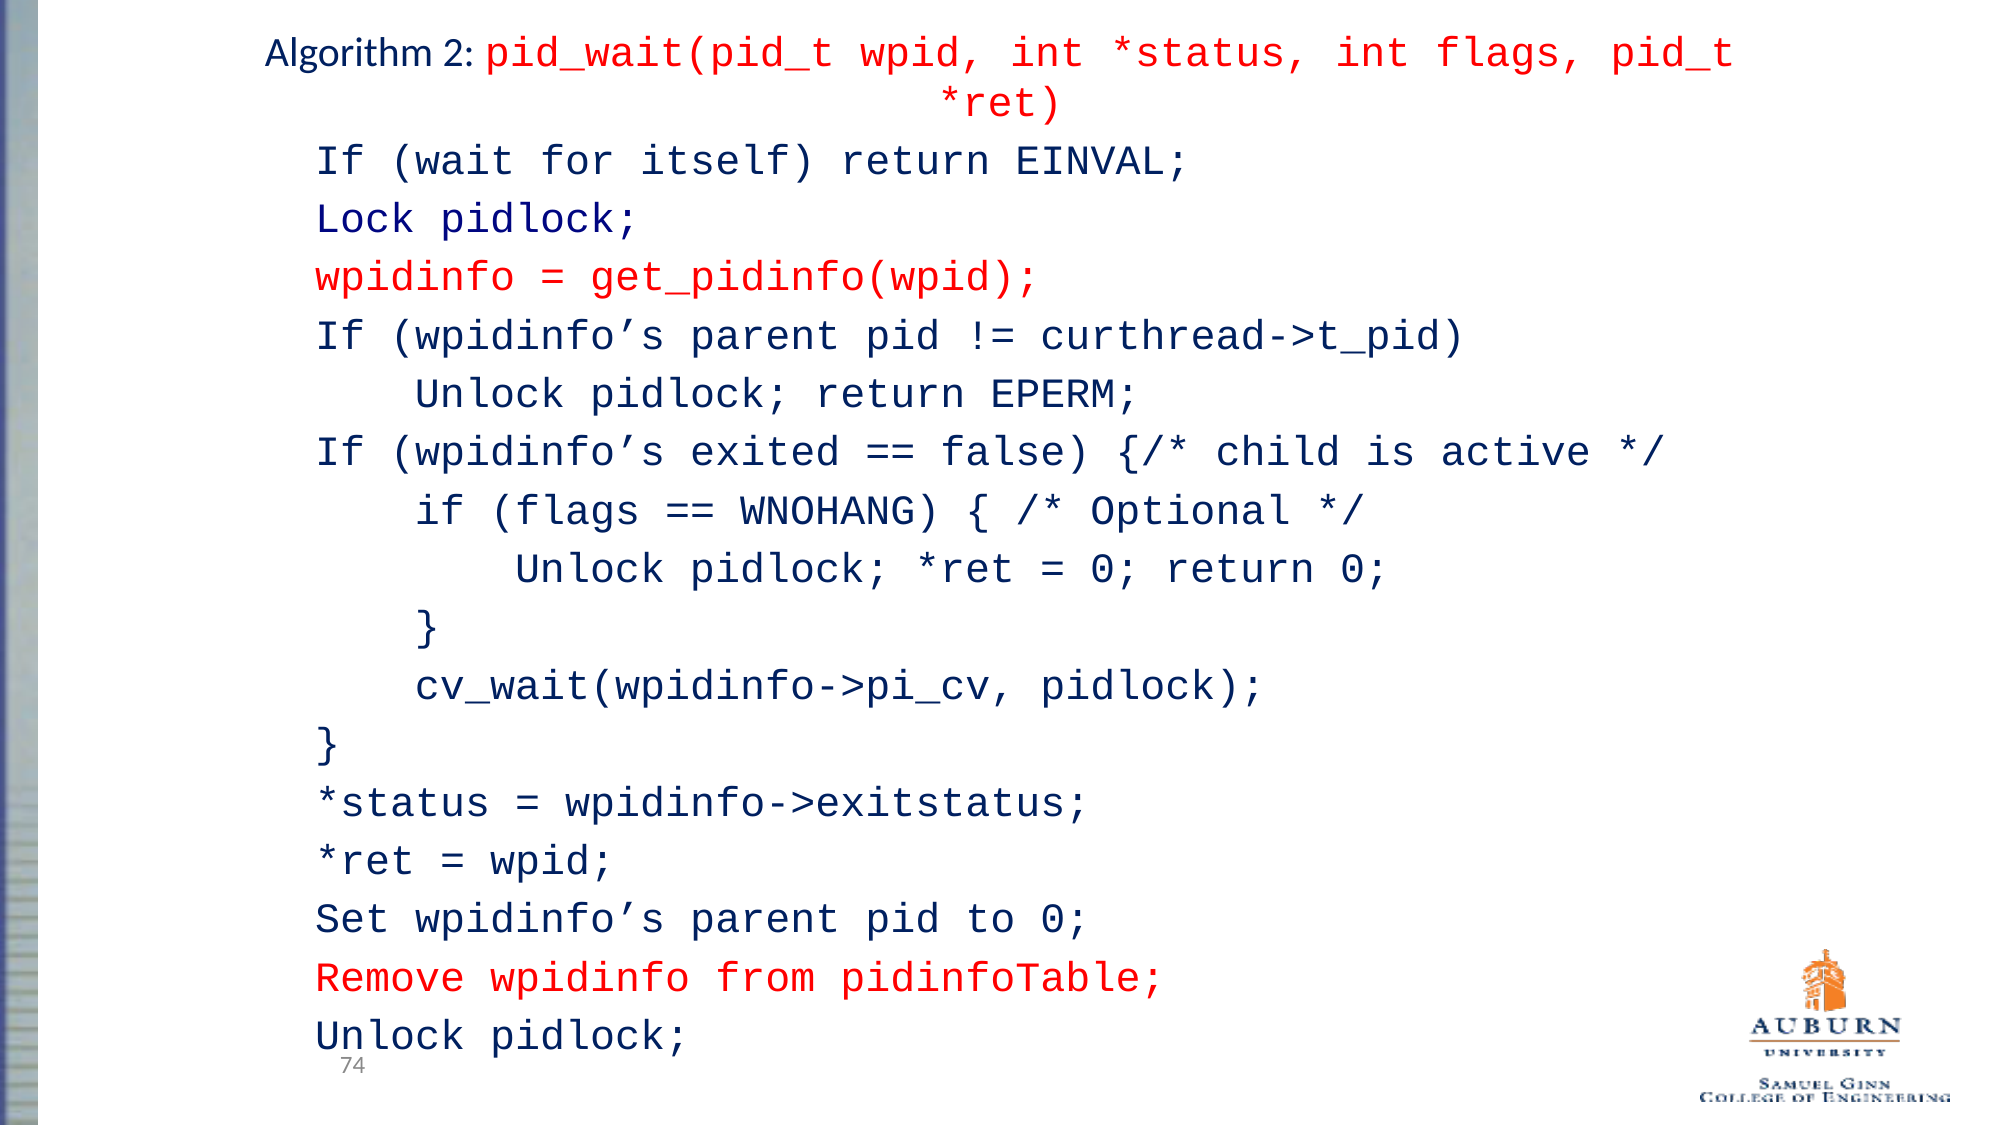

Algorithm 2: pid_wait(pid_t wpid, int *status, int flags, pid_t *ret)
If (wait for itself) return EINVAL;
Lock pidlock;
wpidinfo = get_pidinfo(wpid);
If (wpidinfo’s parent pid != curthread->t_pid)
    Unlock pidlock; return EPERM;
If (wpidinfo’s exited == false) {/* child is active */
    if (flags == WNOHANG) { /* Optional */
        Unlock pidlock; *ret = 0; return 0;
    }
    cv_wait(wpidinfo->pi_cv, pidlock);
}
*status = wpidinfo->exitstatus;
*ret = wpid;
Set wpidinfo’s parent pid to 0;
Remove wpidinfo from pidinfoTable;
Unlock pidlock;

74